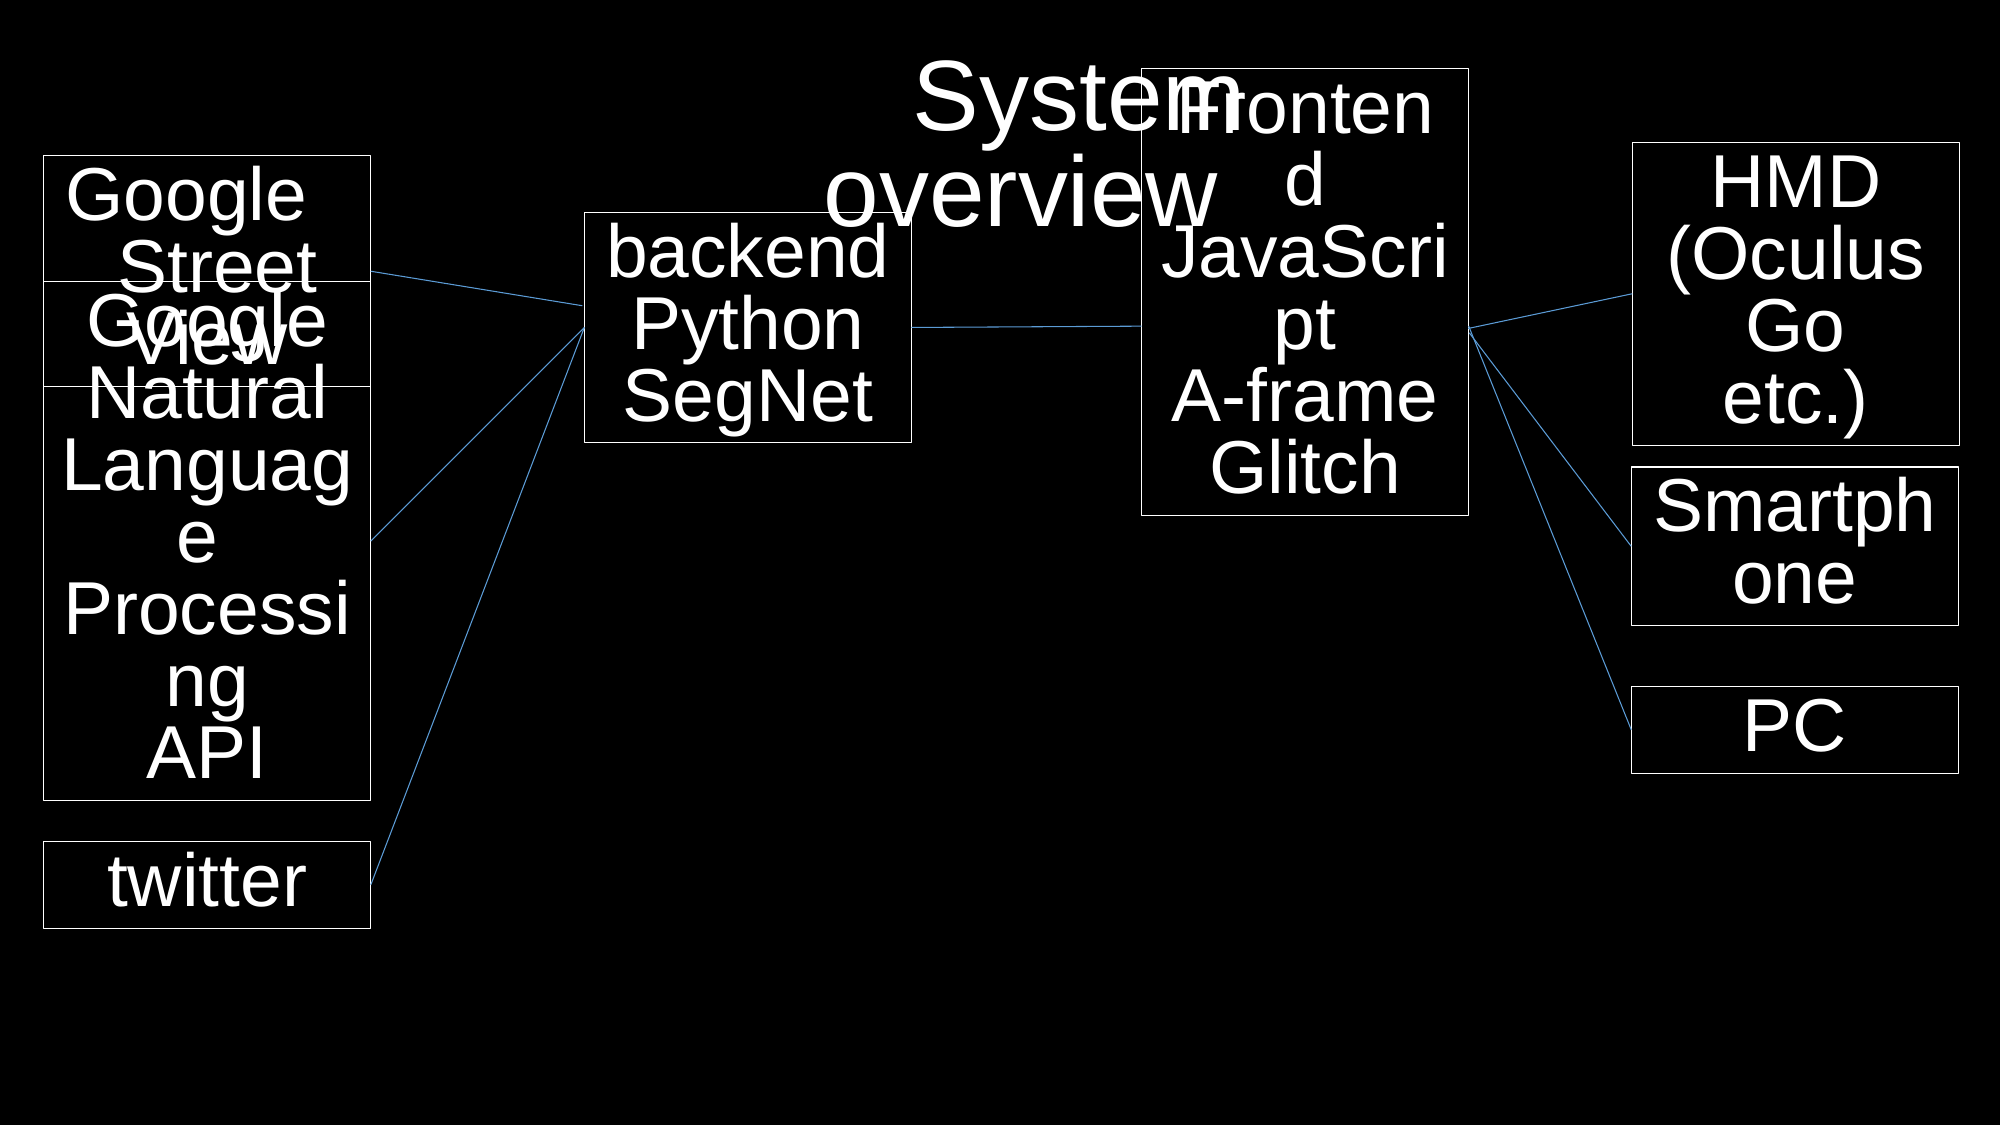

System overview

Frontend
JavaScript
A-frame
Glitch
HMD
(Oculus Go
etc.)
backend
Python
SegNet
Google    Street View
Google
Natural
Language
Processing
API
Smartphone
PC
twitter